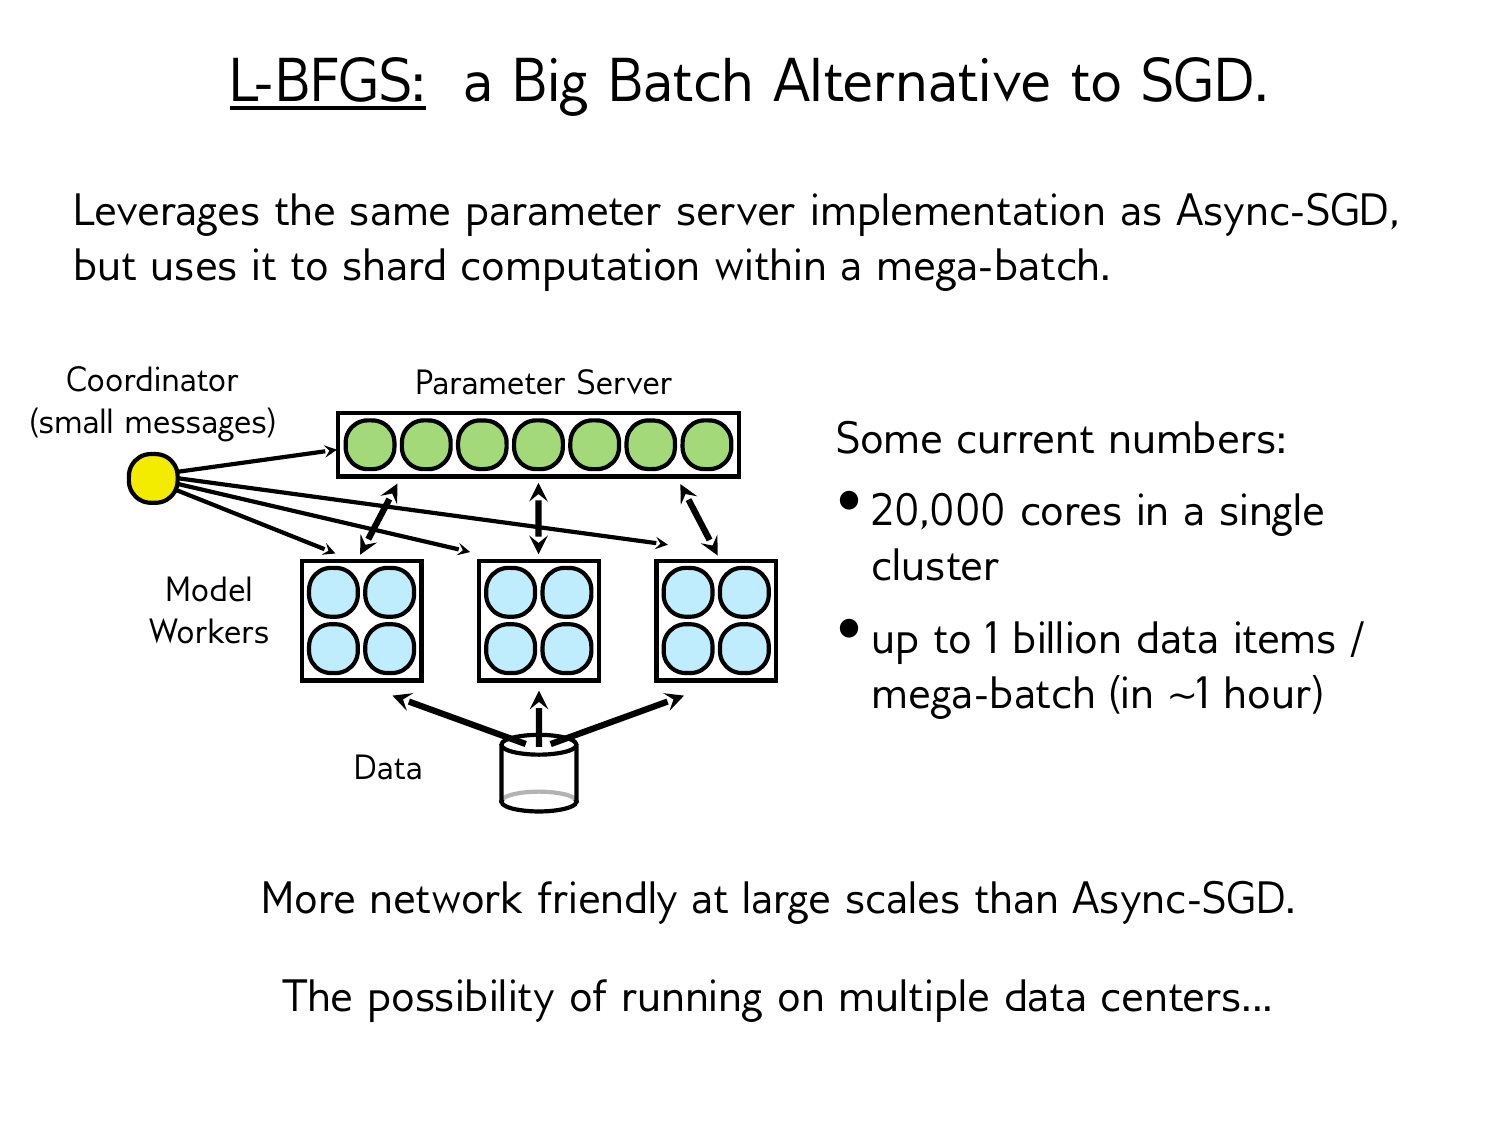

L-BFGS:  a Big Batch Alternative to SGD.
Leverages the same parameter server implementation as Async-SGD, but uses it to shard computation within a mega-batch.
Some current numbers:
20,000 cores in a single cluster
up to 1 billion data items / mega-batch (in ~1 hour)
Coordinator
(small messages)

Parameter Server

Model
Workers

Data
More network friendly at large scales than Async-SGD.
The possibility of running on multiple data centers...